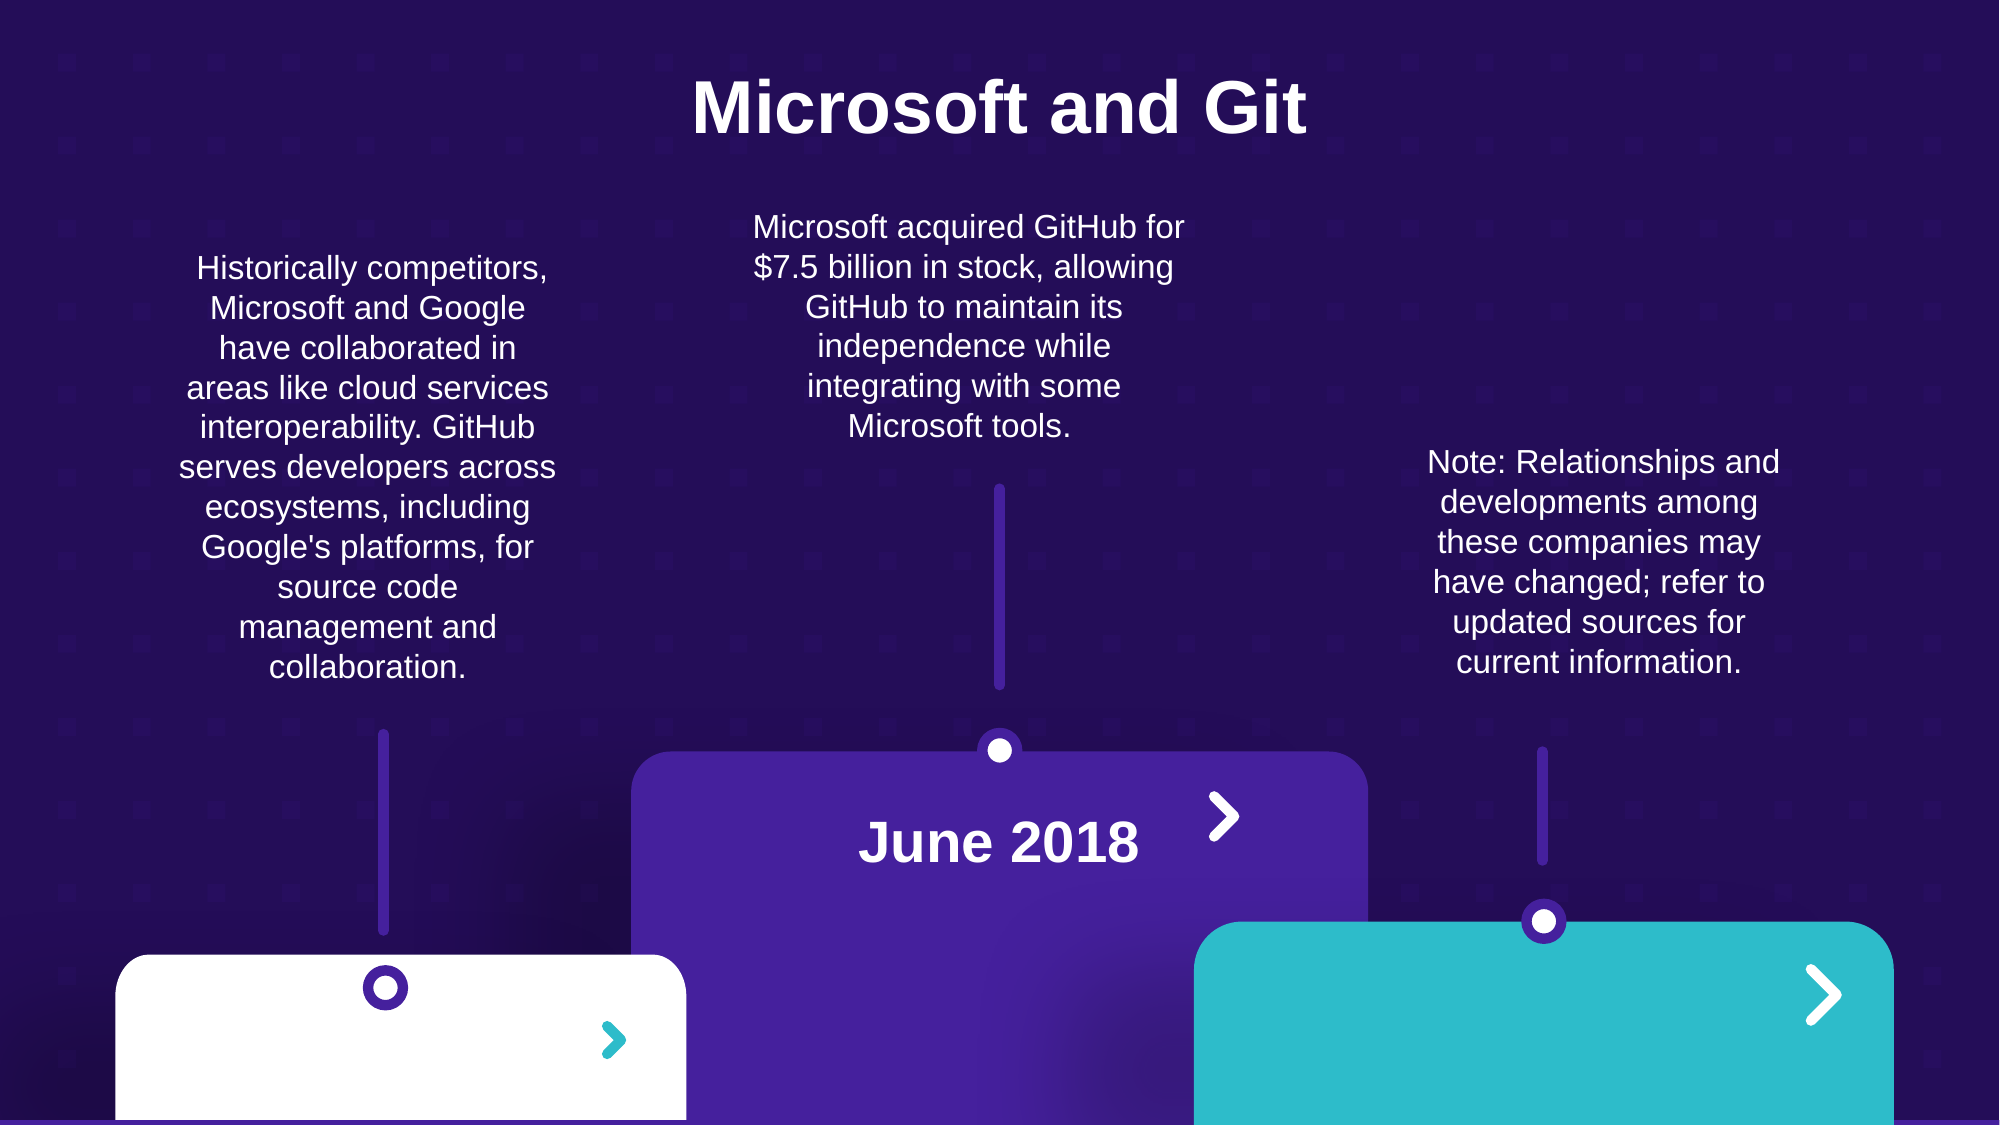

# Microsoft and Git
 Microsoft acquired GitHub for $7.5 billion in stock, allowing GitHub to maintain its independence while integrating with some Microsoft tools.

June 2018

 Historically competitors, Microsoft and Google have collaborated in areas like cloud services interoperability. GitHub serves developers across ecosystems, including Google's platforms, for source code management and collaboration.
 Note: Relationships and developments among these companies may have changed; refer to updated sources for current information.